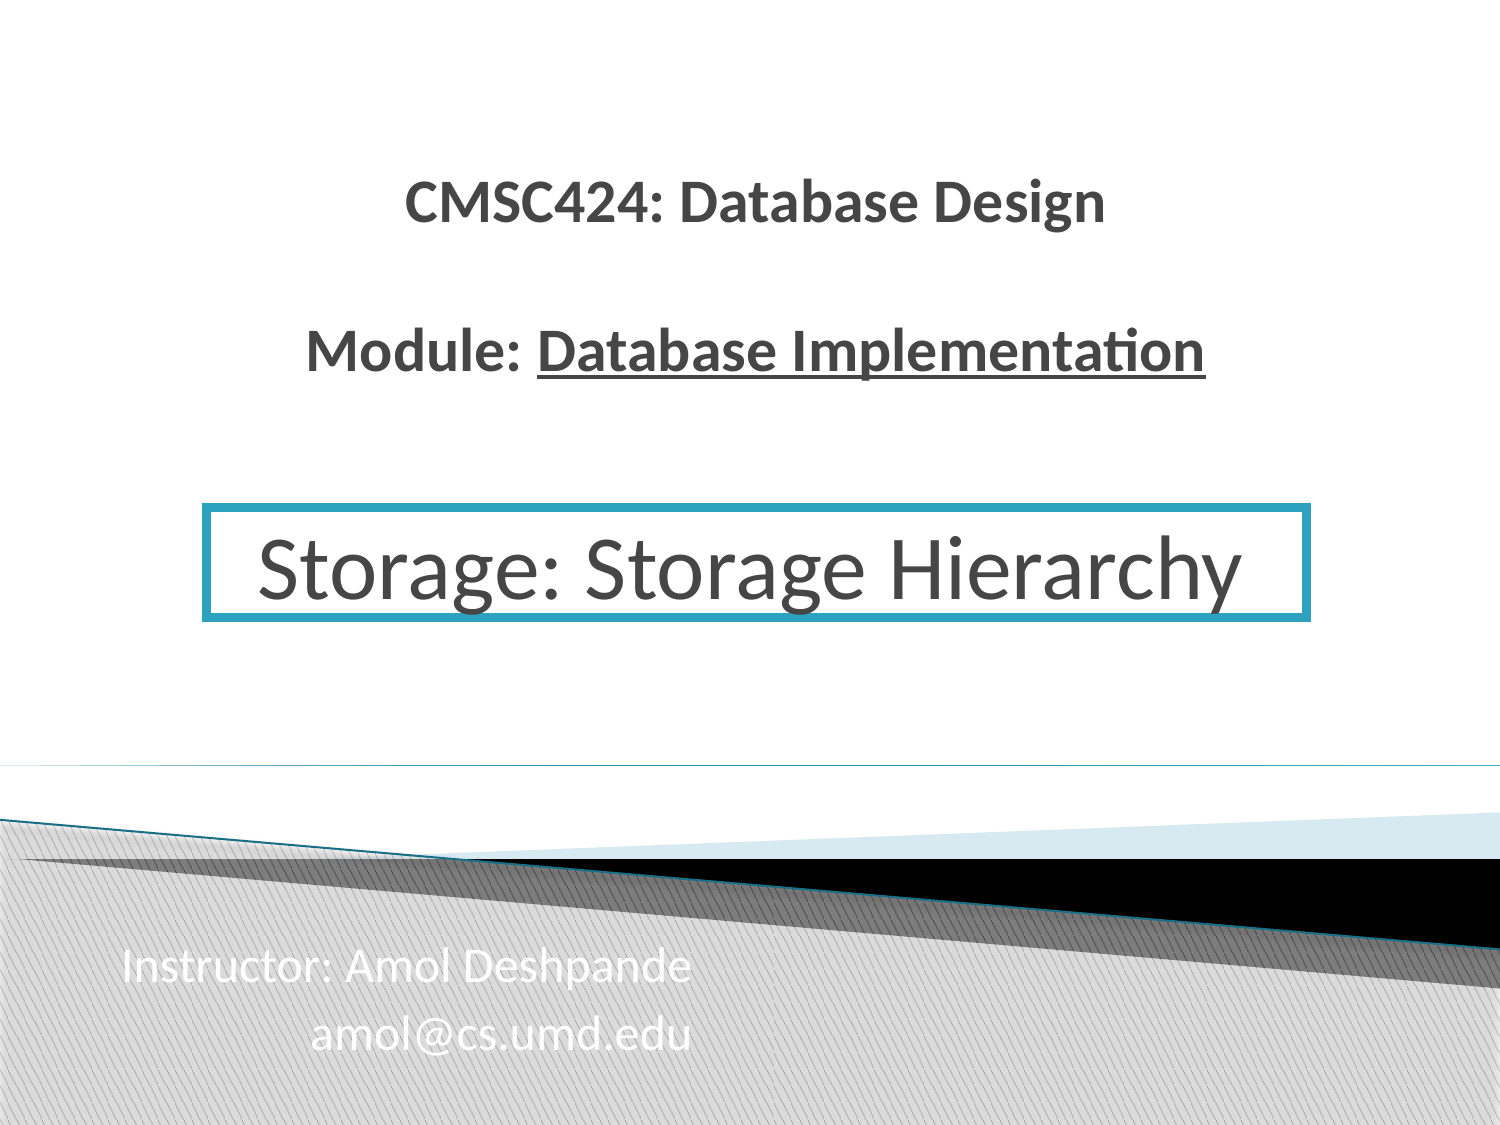

# CMSC424: Database Design Module: Database Implementation
Storage: Storage Hierarchy
Instructor: Amol Deshpande
                   amol@cs.umd.edu